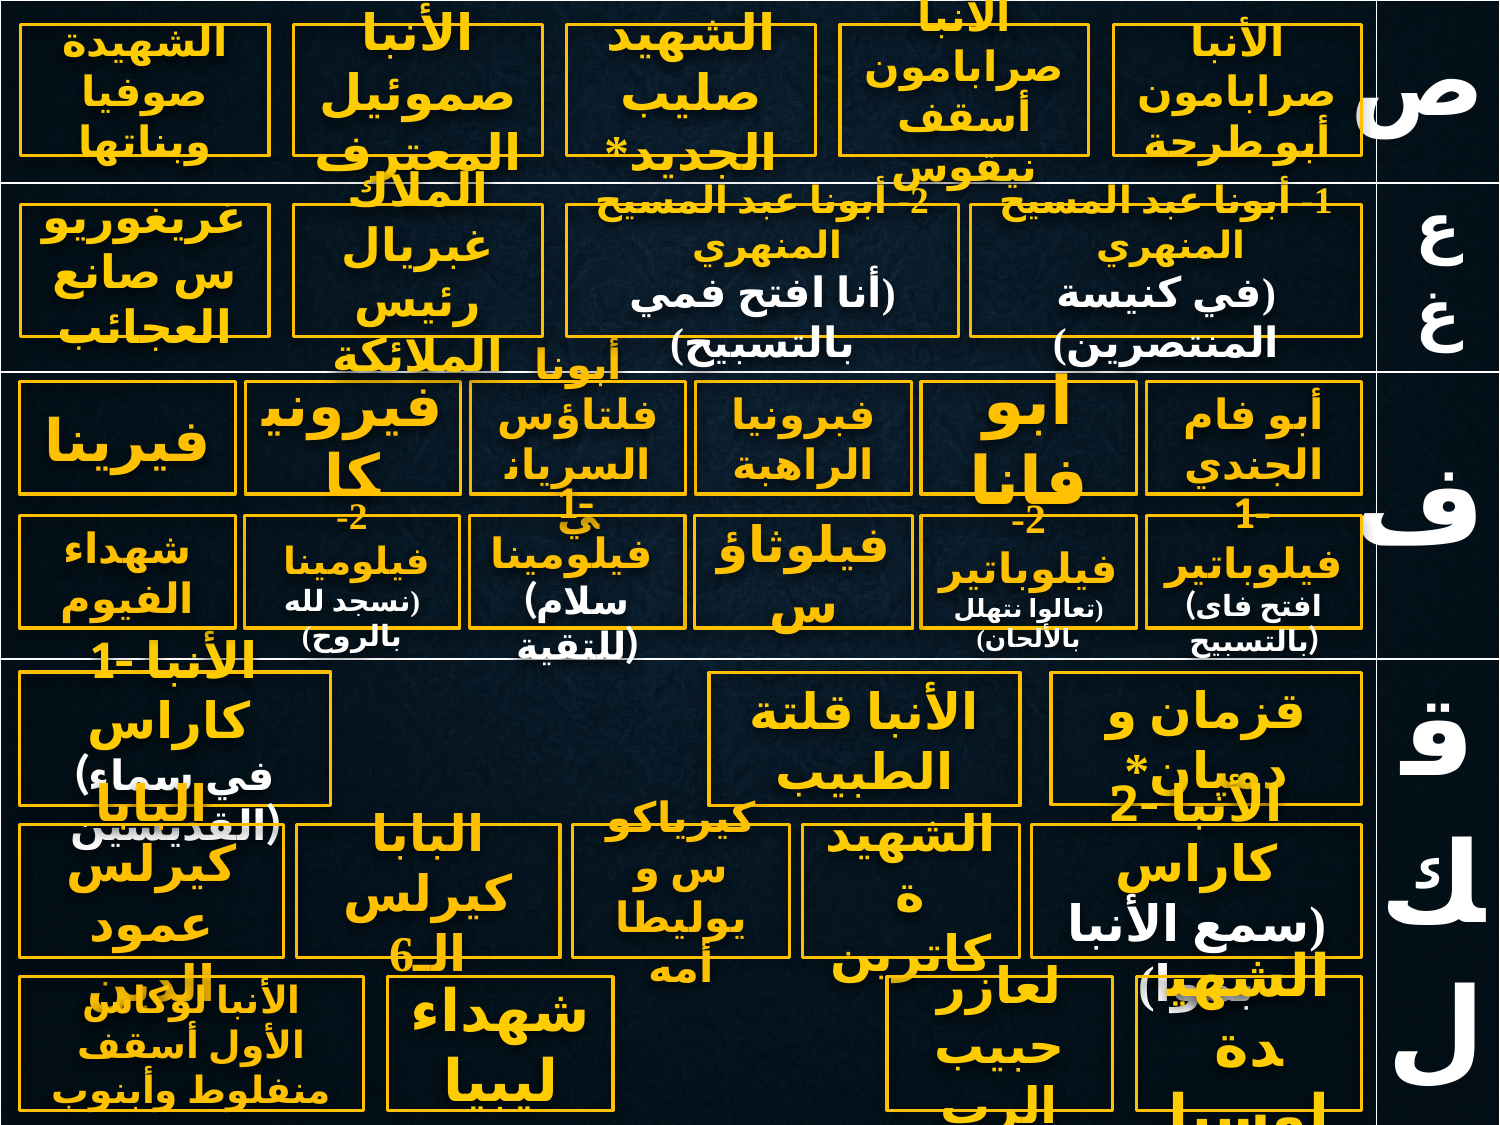

|  | ص |
| --- | --- |
|  | ع غ |
|  | ف |
|  | قك ل |
#
الشهيدة صوفيا وبناتها
الأنبا صموئيل المعترف
الشهيد صليب الجديد*
الأنبا صرابامون أسقف نيقوس
الأنبا صرابامون أبو طرحة
غريغوريوس صانع العجائب
الملاك غبريال رئيس الملائكة
2- أبونا عبد المسيح المنهري
(أنا افتح فمي بالتسبيح)
1- أبونا عبد المسيح المنهري
(في كنيسة المنتصرين)
فيرينا
فيرونيكا
أبونا فلتاؤس السرياني
فبرونيا الراهبة
ابو فانا
أبو فام الجندي
شهداء الفيوم
2- فيلومينا
(نسجد لله بالروح)
1- فيلومينا
(سلام للتقية)
فيلوثاؤس
2- فيلوباتير
(تعالوا نتهلل بالألحان)
1- فيلوباتير
(افتح فاى بالتسبيح)
1- الأنبا كاراس
(في سماء القديسين)
الأنبا قلتة الطبيب
قزمان و دميان*
البابا كيرلس عمود الدين
البابا كيرلس الـ6
كيرياكوس و يوليطا أمه
الشهيدة كاترين
2- الأنبا كاراس (سمع الأنبا بموا)
الأنبا لوكاس الأول أسقف منفلوط وأبنوب
شهداء ليبيا
لعازر حبيب الرب
الشهيدة لوسيا